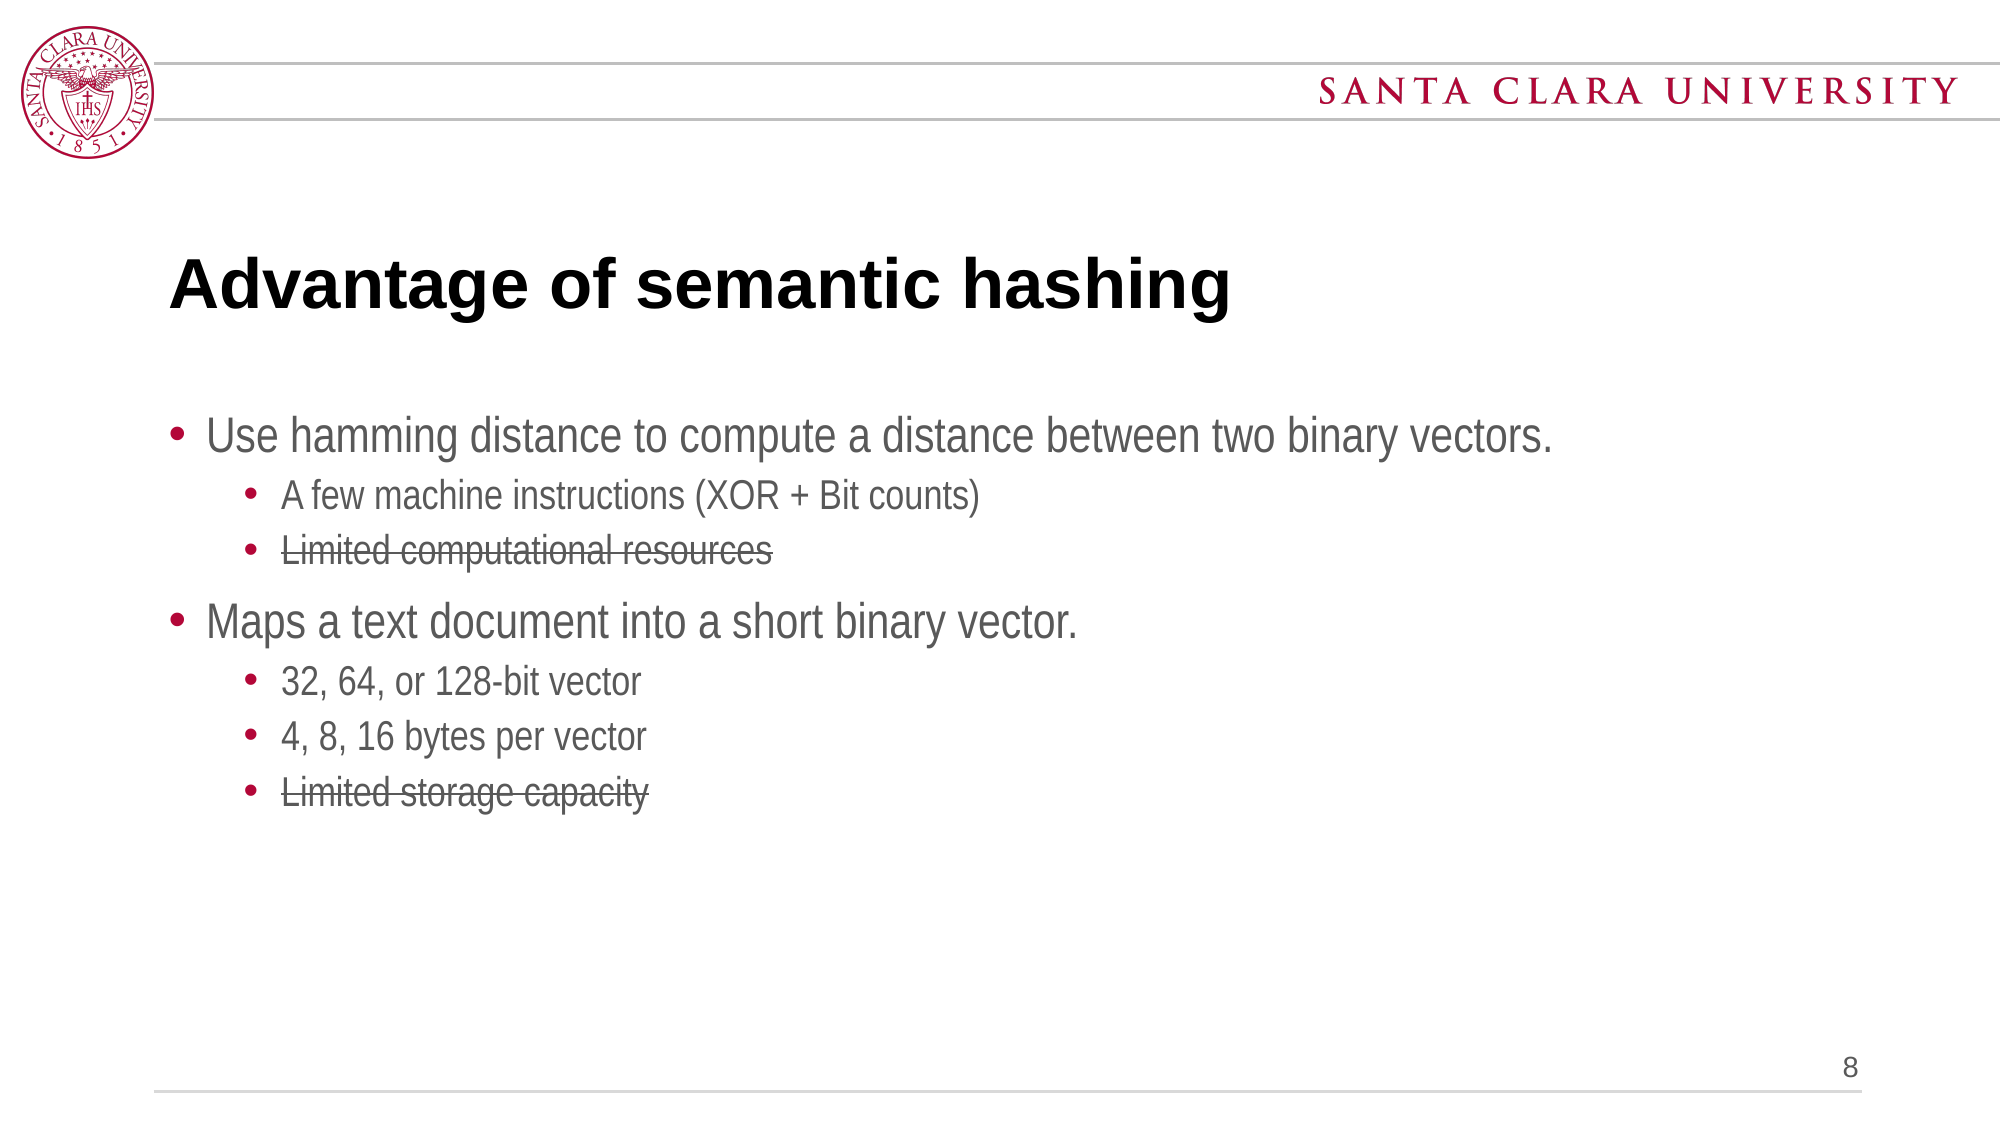

# Advantage of semantic hashing
Use hamming distance to compute a distance between two binary vectors.
A few machine instructions (XOR + Bit counts)
Limited computational resources
Maps a text document into a short binary vector.
32, 64, or 128-bit vector
4, 8, 16 bytes per vector
Limited storage capacity

8